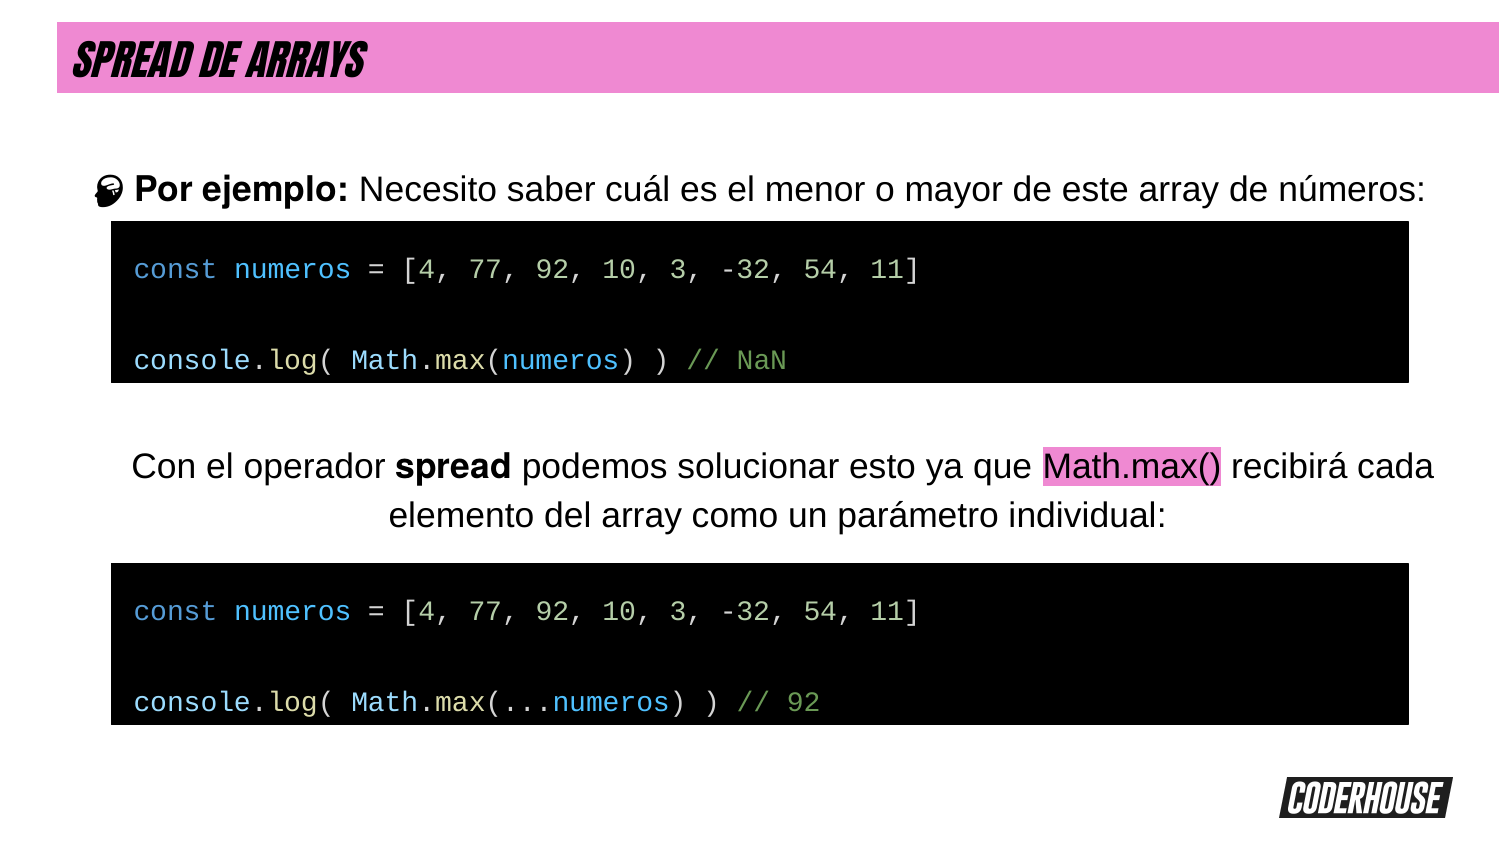

SPREAD DE ARRAYS
🧠 Por ejemplo: Necesito saber cuál es el menor o mayor de este array de números:

const numeros = [4, 77, 92, 10, 3, -32, 54, 11]

console.log( Math.max(numeros) ) // NaN
 Con el operador spread podemos solucionar esto ya que Math.max() recibirá cada elemento del array como un parámetro individual:

const numeros = [4, 77, 92, 10, 3, -32, 54, 11]

console.log( Math.max(...numeros) ) // 92